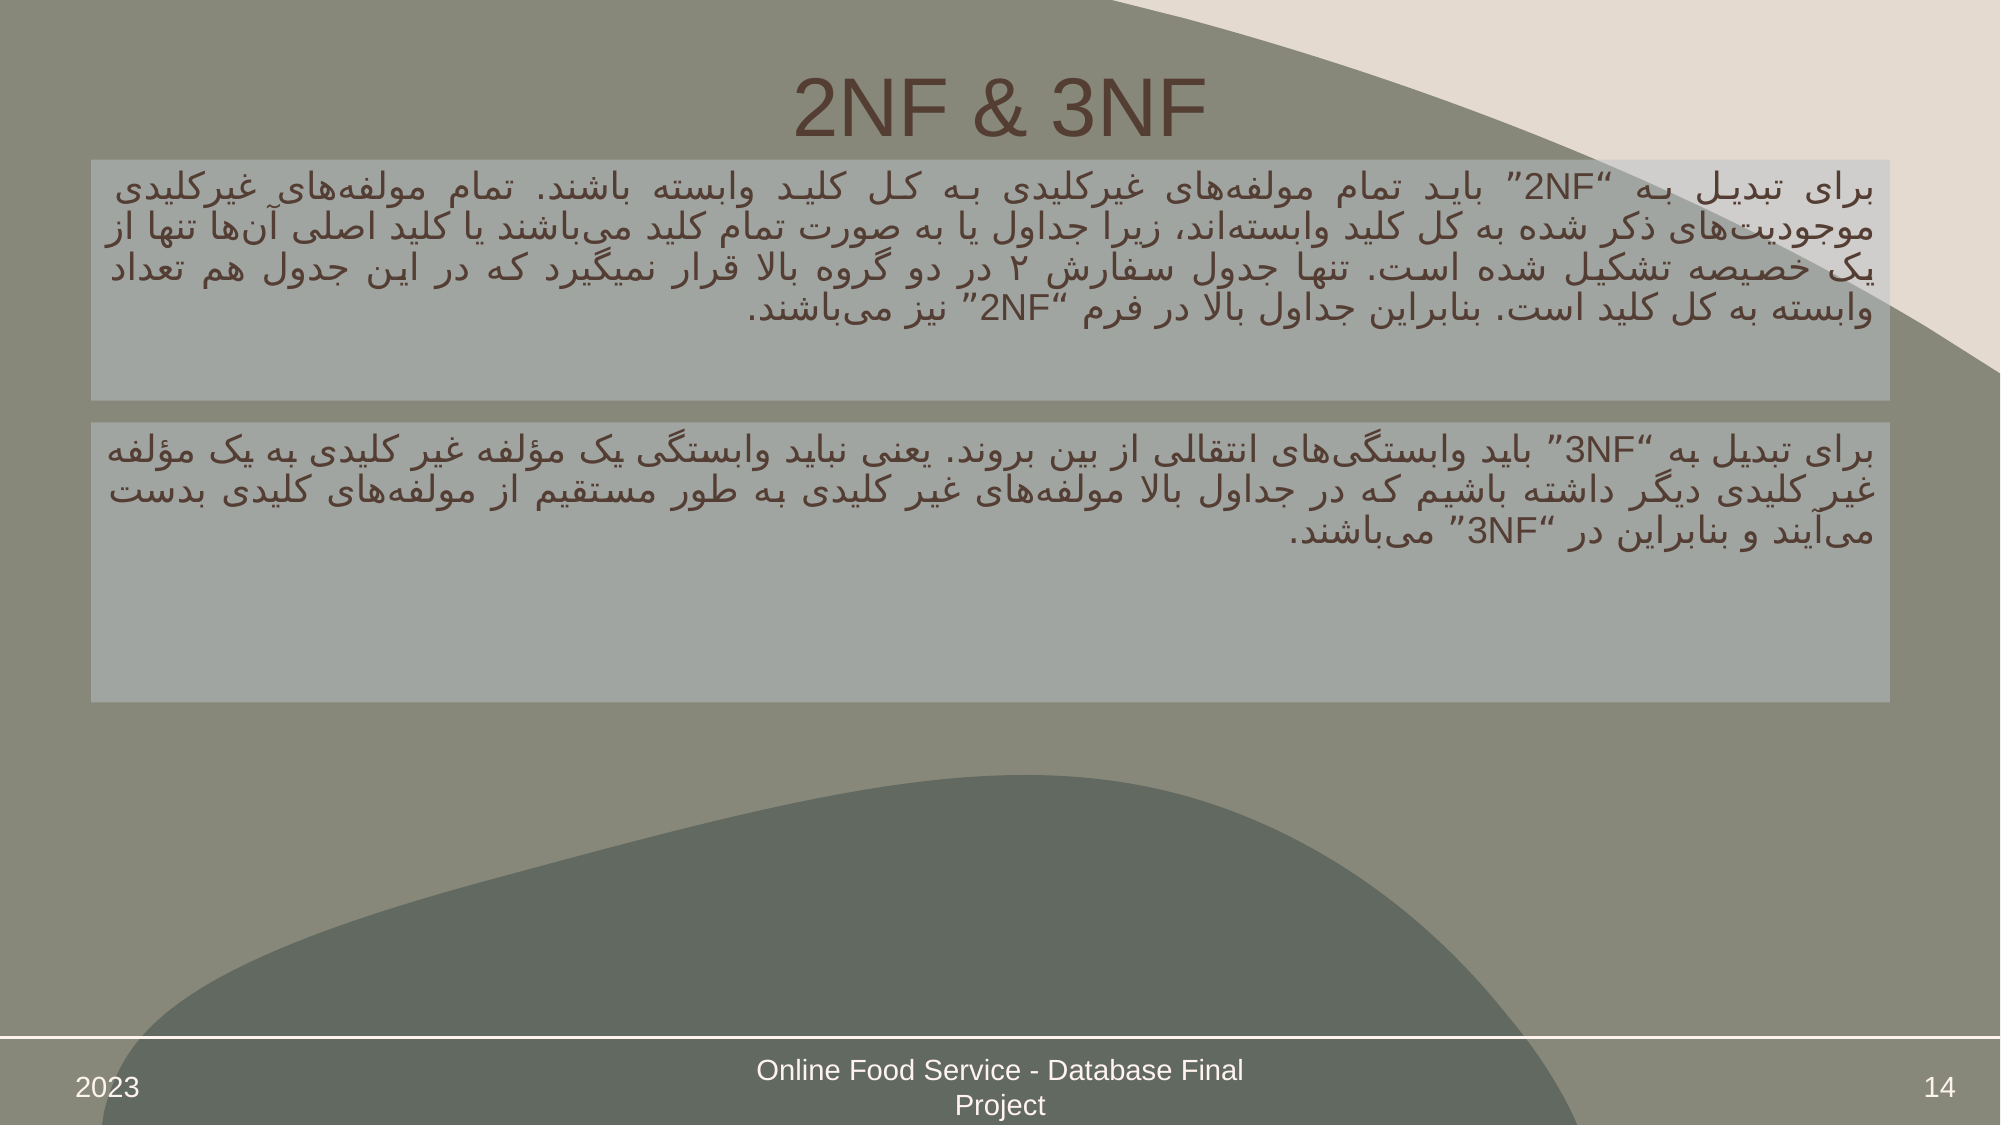

# 2NF & 3NF
برای تبدیل به “2NF” باید تمام مولفه‌های غیرکلیدی به کل کلید وابسته باشند. تمام مولفه‌های غیرکلیدی موجودیت‌های ذکر شده به کل کلید وابسته‌اند، زیرا جداول یا به صورت تمام کلید می‌باشند یا کلید اصلی آن‌ها تنها از یک خصیصه تشکیل شده است. تنها جدول سفارش ۲ در دو گروه بالا قرار نمیگیرد که در این جدول هم تعداد وابسته به کل کلید است. بنابراین جداول بالا در فرم “2NF” نیز می‌باشند.
برای تبدیل به “3NF” باید وابستگی‌های انتقالی از بین بروند. یعنی نباید وابستگی یک مؤلفه غیر کلیدی به یک مؤلفه غیر کلیدی دیگر داشته باشیم که در جداول بالا مولفه‌های غیر کلیدی به طور مستقیم از مولفه‌های کلیدی بدست می‌آیند و بنابراین در “3NF” می‌باشند.
2023
Online Food Service - Database Final Project
14